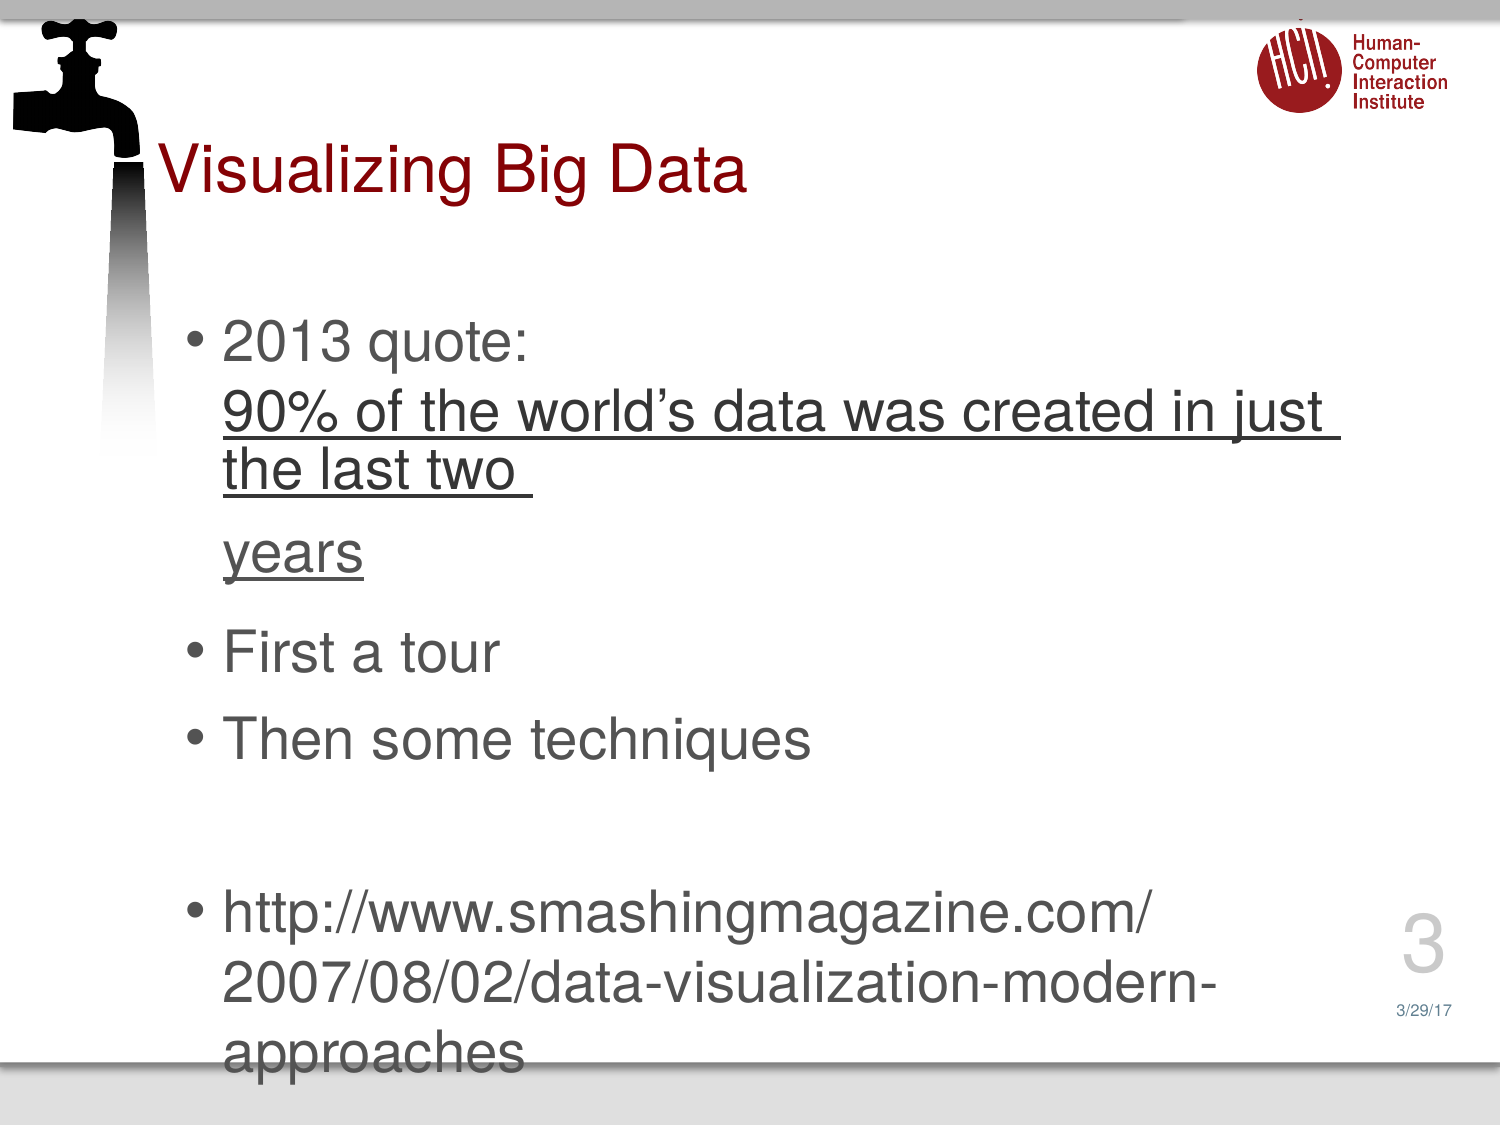

# Visualizing Big Data
2013 quote: 90% of the world’s data was created in just the last two years
First a tour
Then some techniques

http://www.smashingmagazine.com/2007/08/02/data-visualization-modern-approaches
3
3/29/17